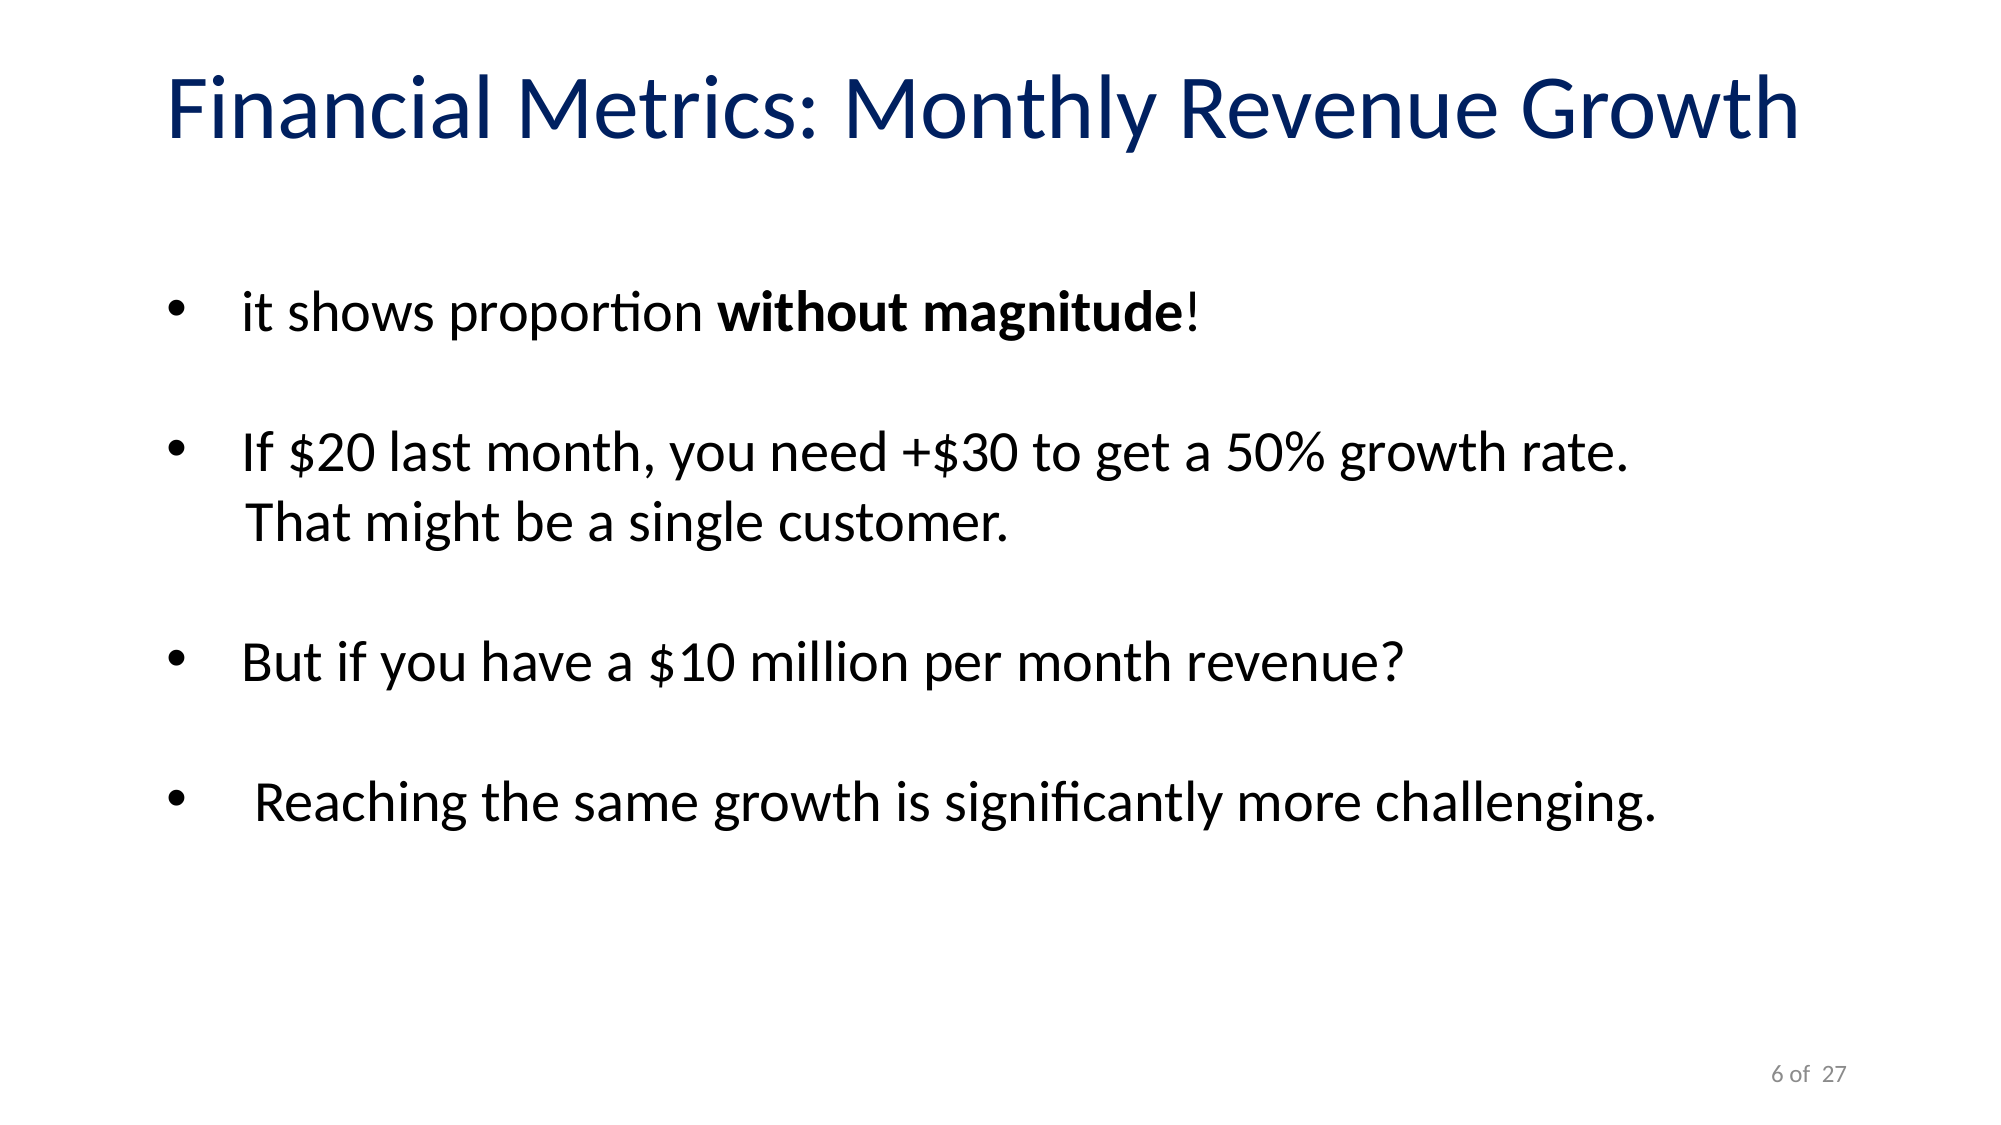

Financial Metrics: Monthly Revenue Growth

it shows proportion without magnitude!

If $20 last month, you need +$30 to get a 50% growth rate.
      That might be a single customer.

But if you have a $10 million per month revenue?

 Reaching the same growth is significantly more challenging.

6